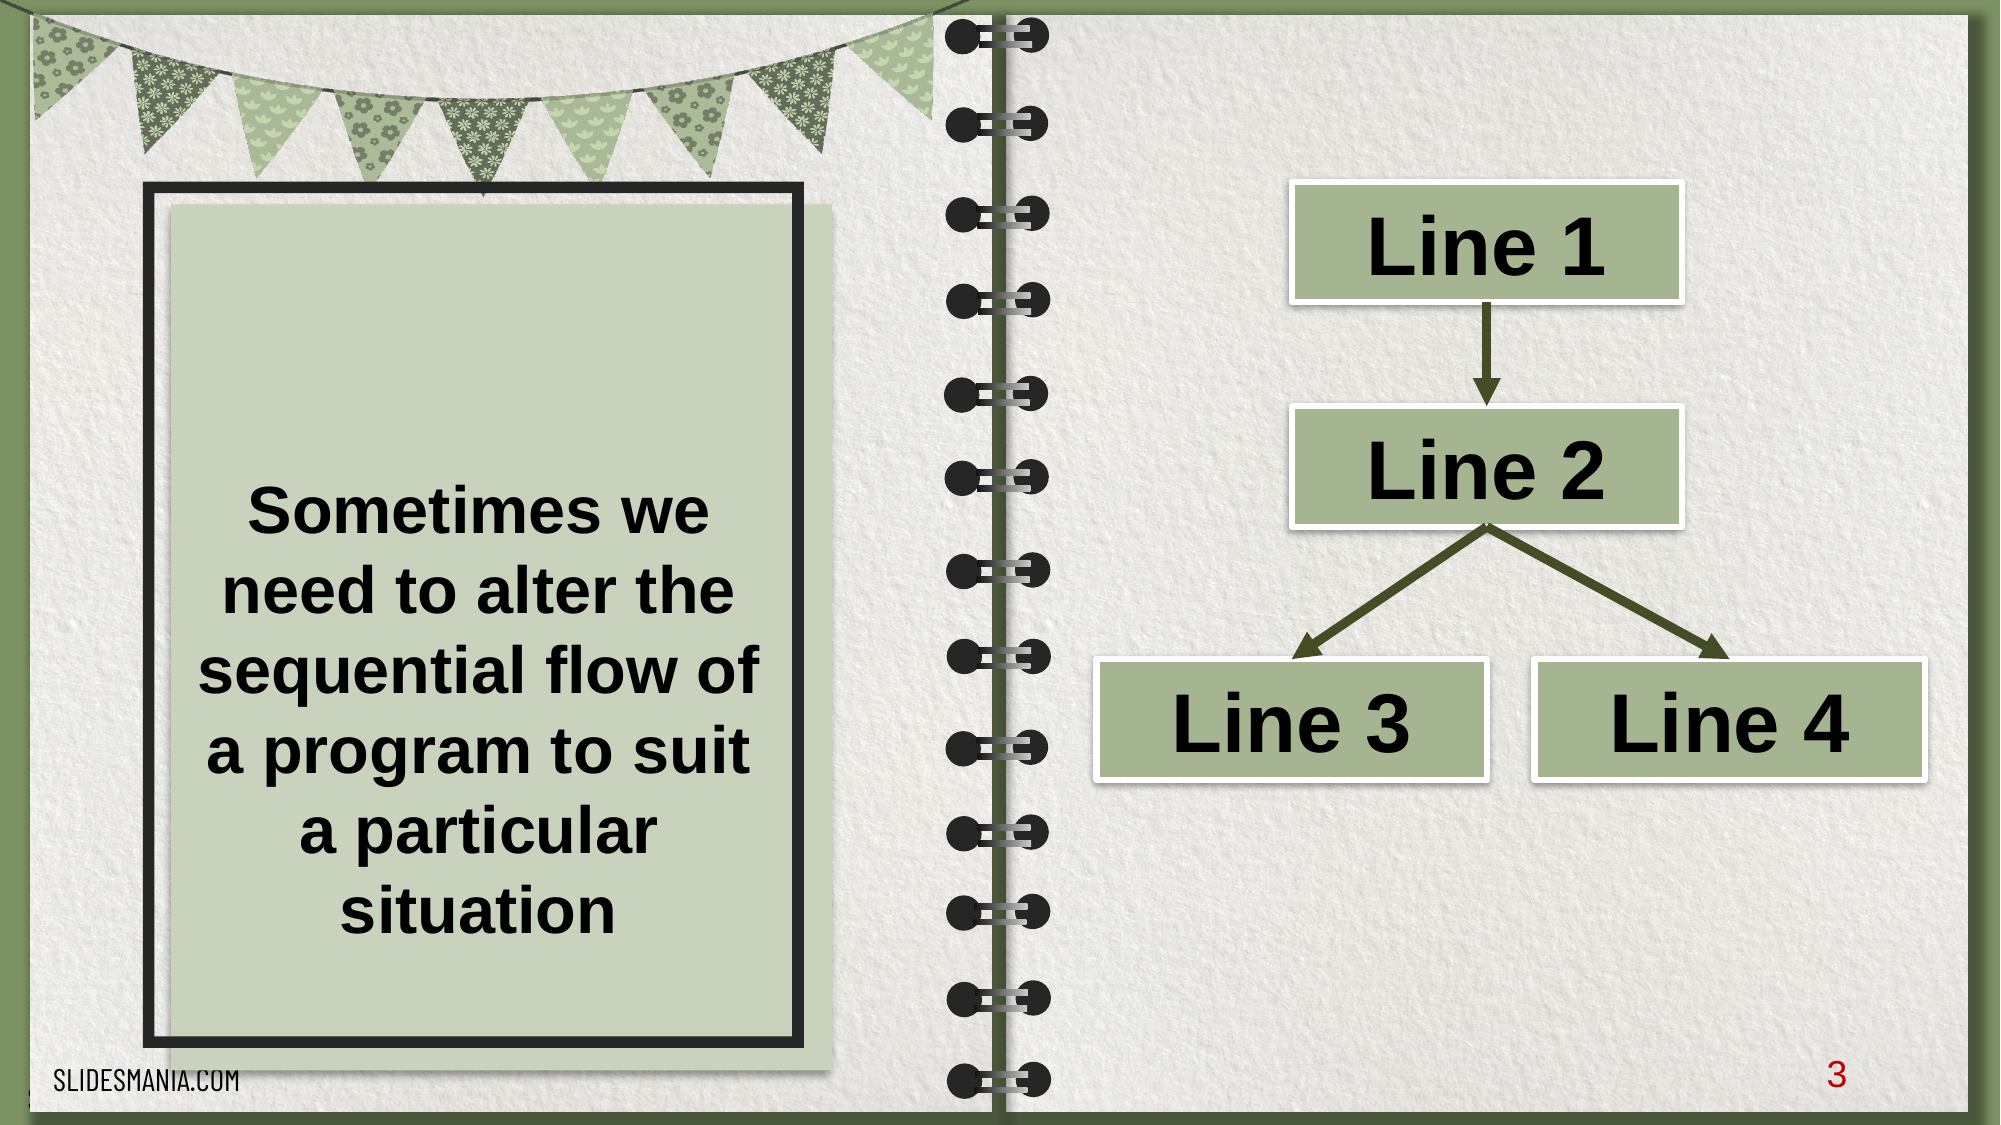

Line 1

Line 2
Sometimes we need to alter the sequential flow of a program to suit a particular situation
Line 4
Line 3
3